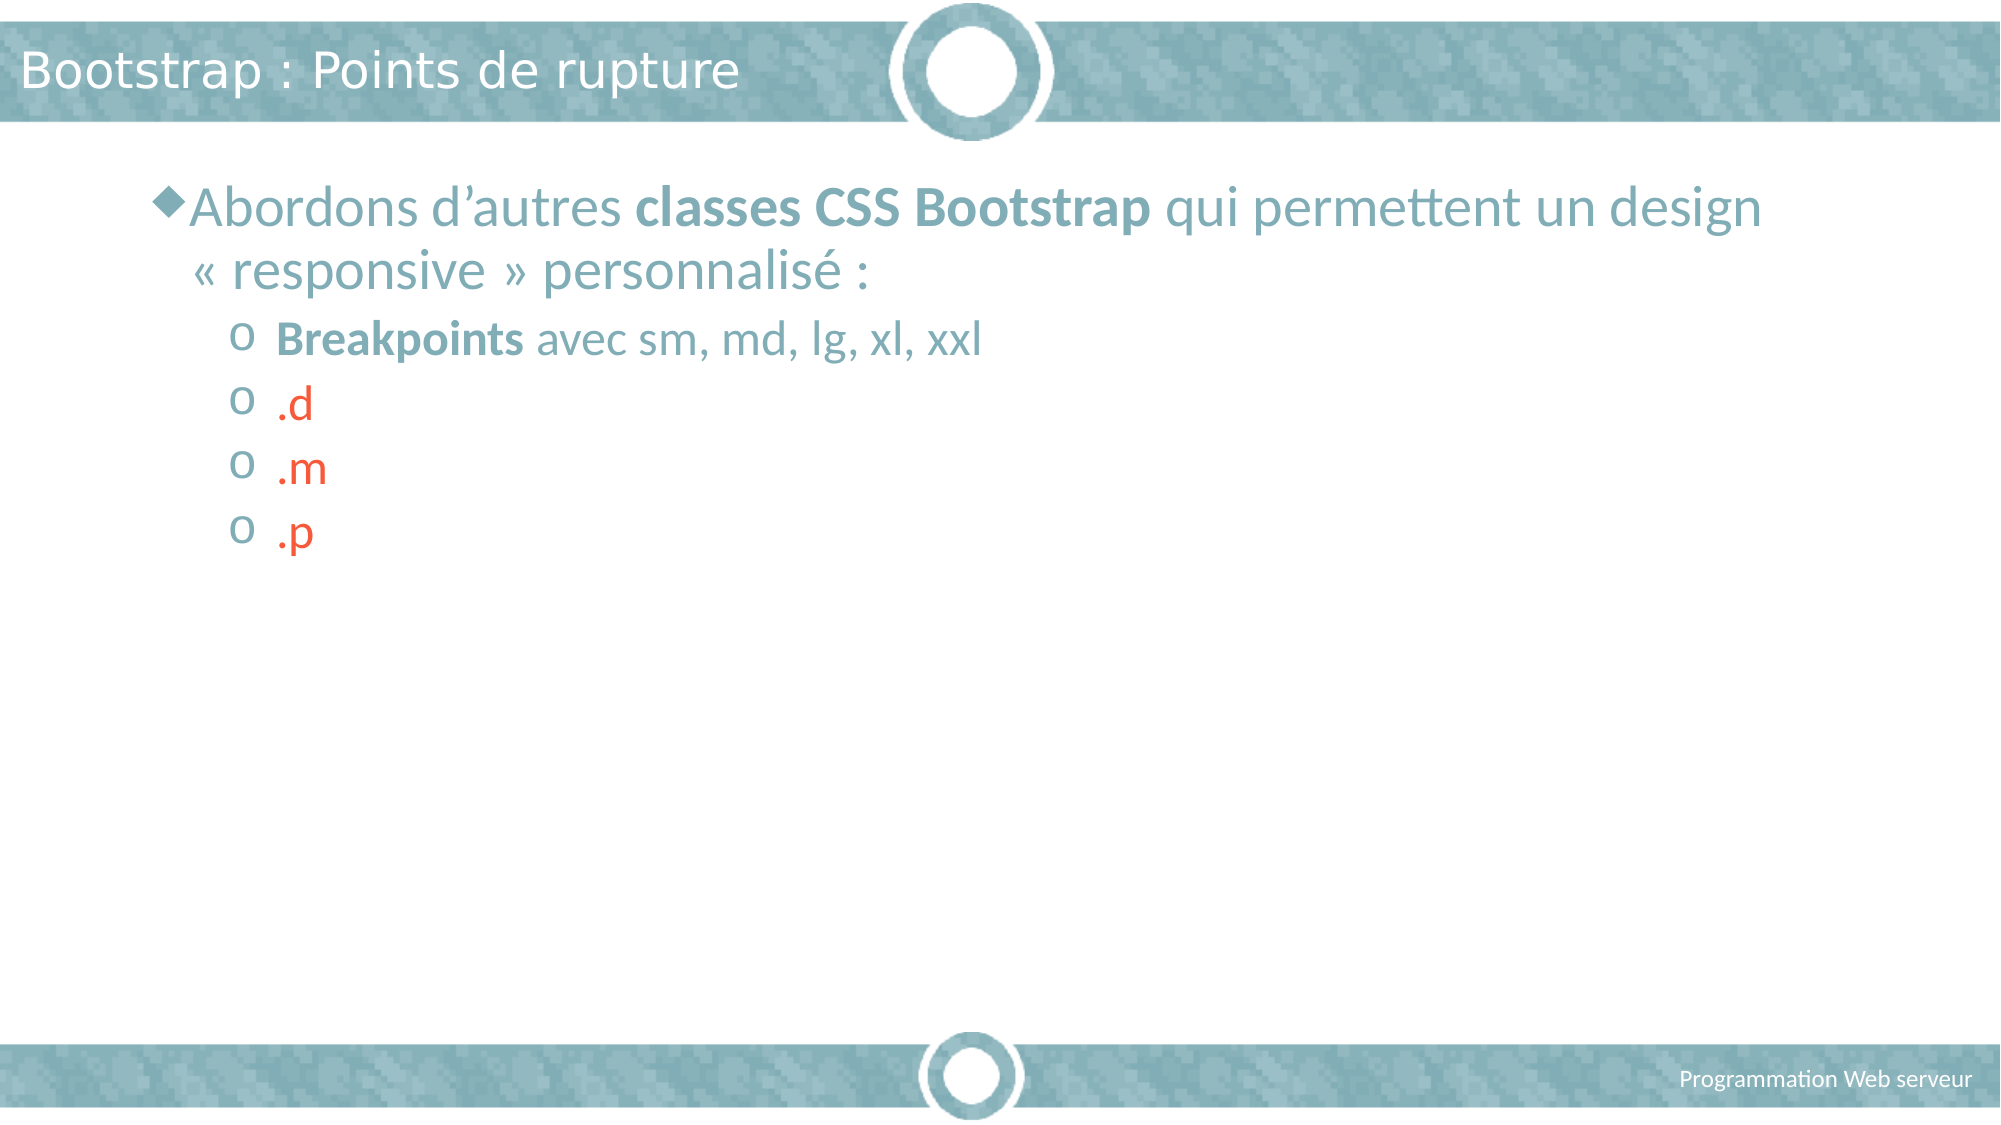

# Bootstrap : Points de rupture
Abordons d’autres classes CSS Bootstrap qui permettent un design  « responsive » personnalisé :
 Breakpoints avec sm, md, lg, xl, xxl
 .d
 .m
 .p